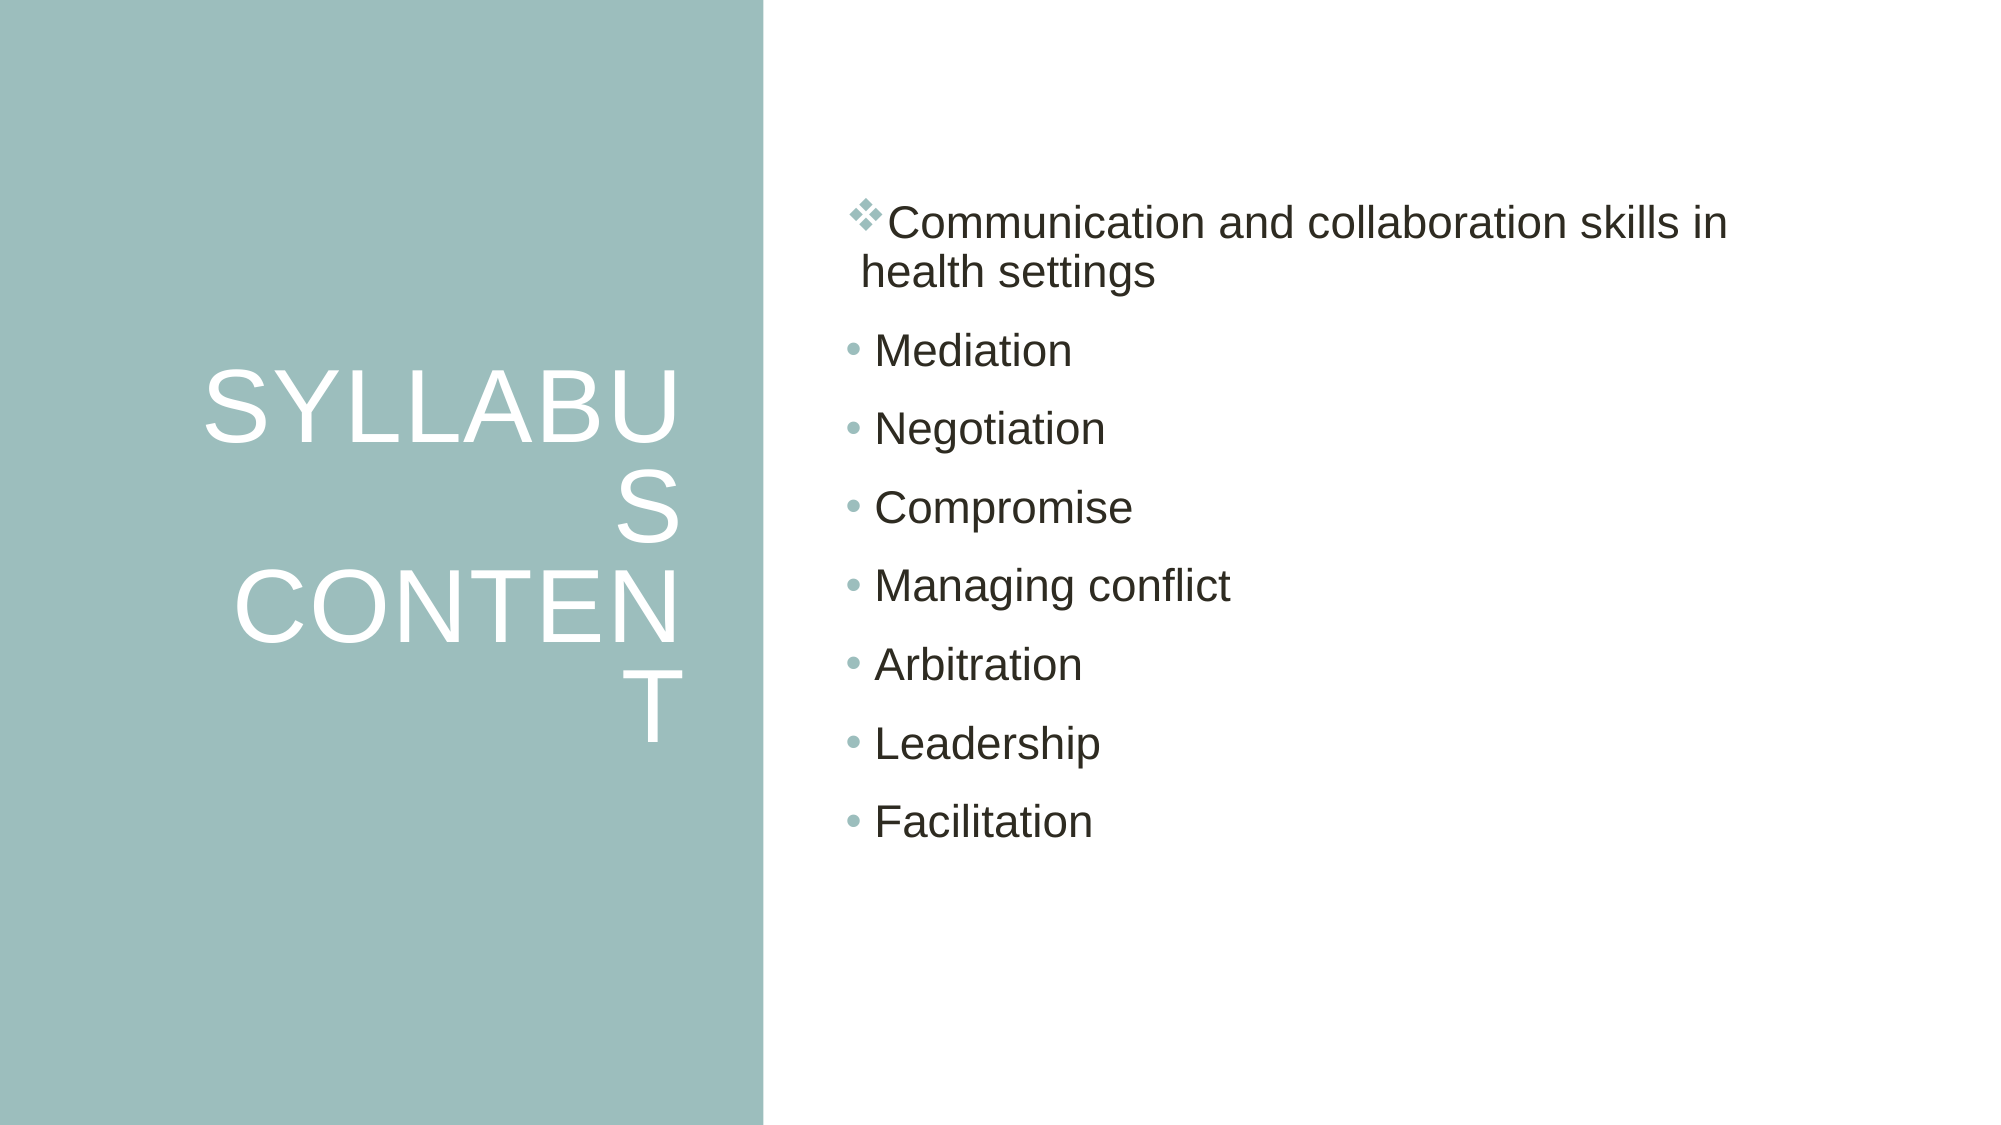

# Syllabus content
Communication and collaboration skills in health settings
 Mediation
 Negotiation
 Compromise
 Managing conflict
 Arbitration
 Leadership
 Facilitation